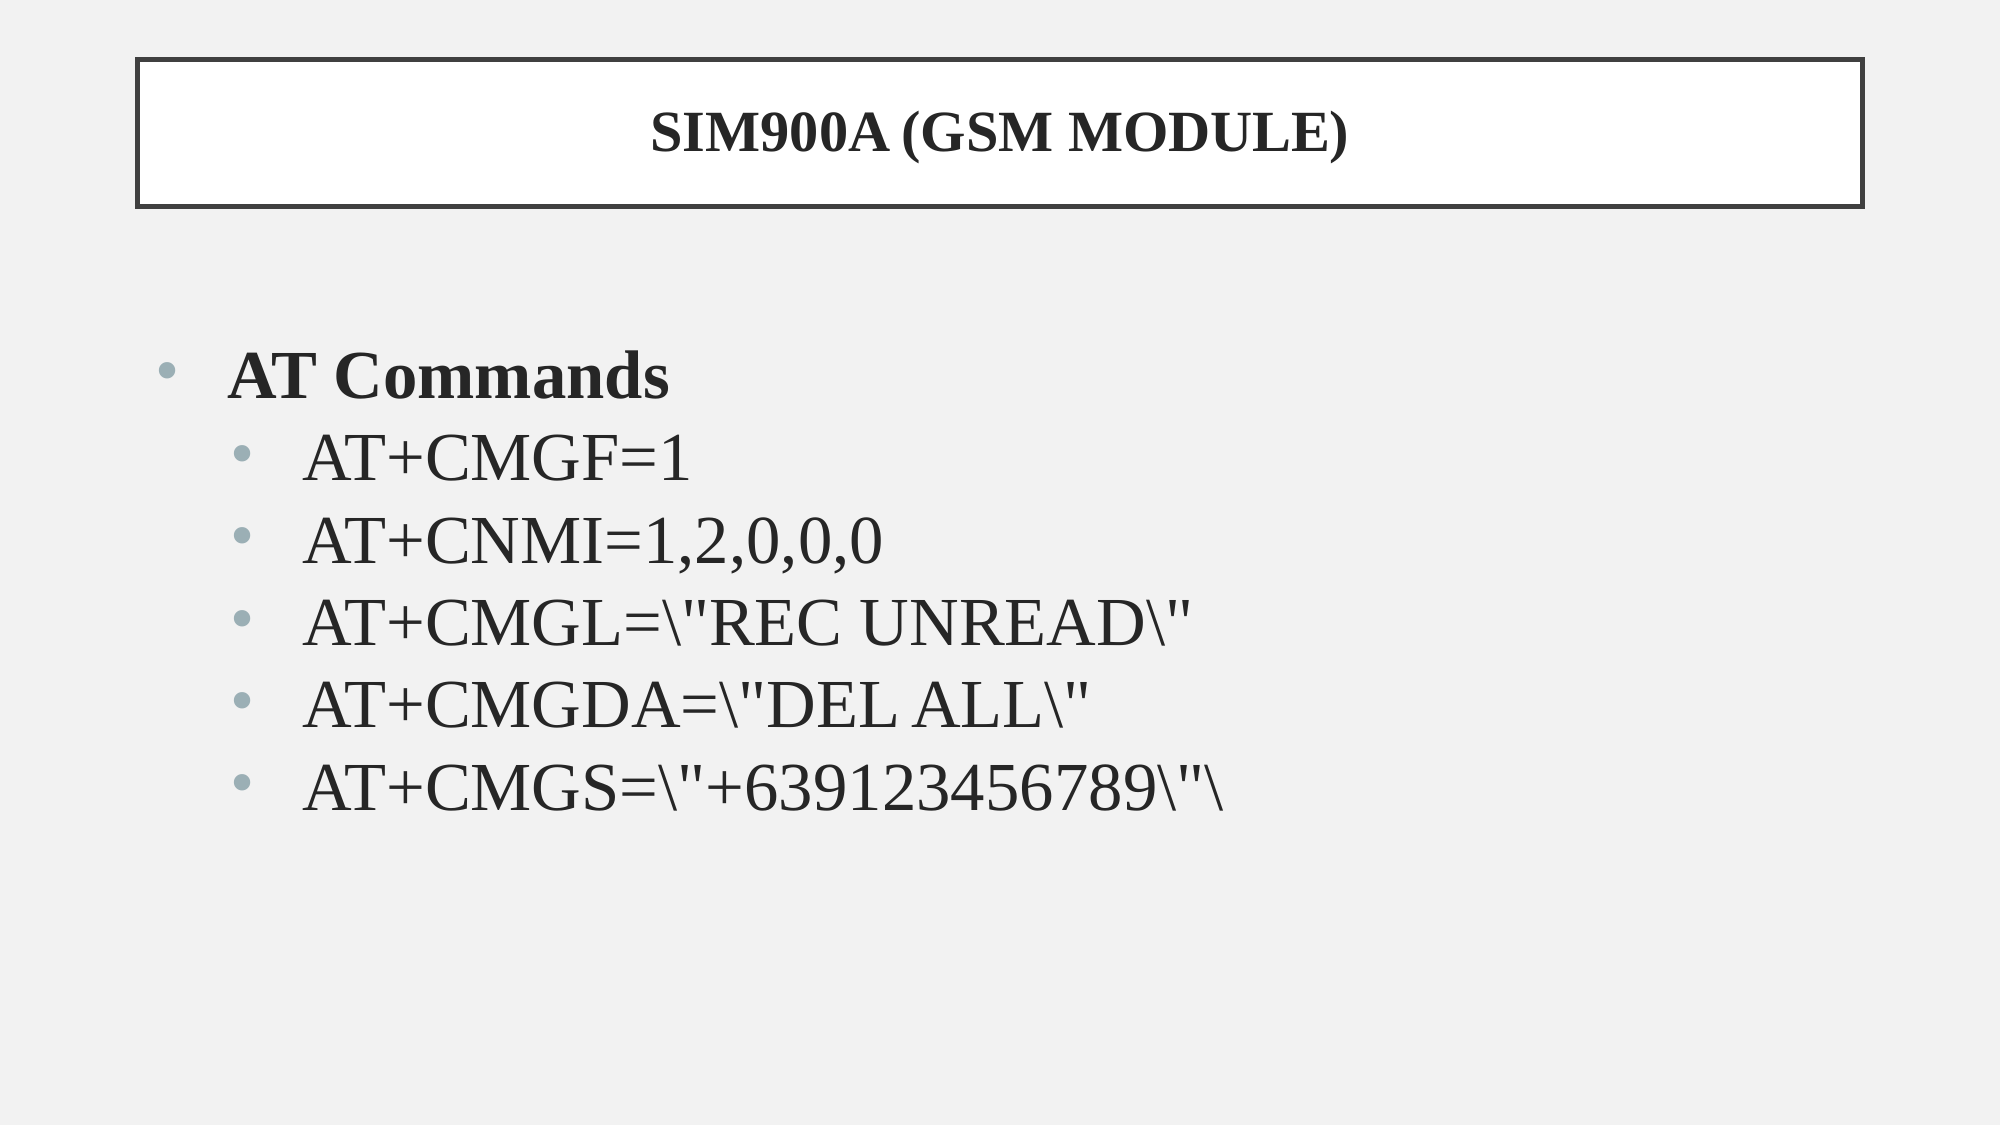

# SIM900A (GSM MODULE)

AT Commands
AT+CMGF=1
AT+CNMI=1,2,0,0,0
AT+CMGL=\"REC UNREAD\"
AT+CMGDA=\"DEL ALL\"
AT+CMGS=\"+639123456789\"\